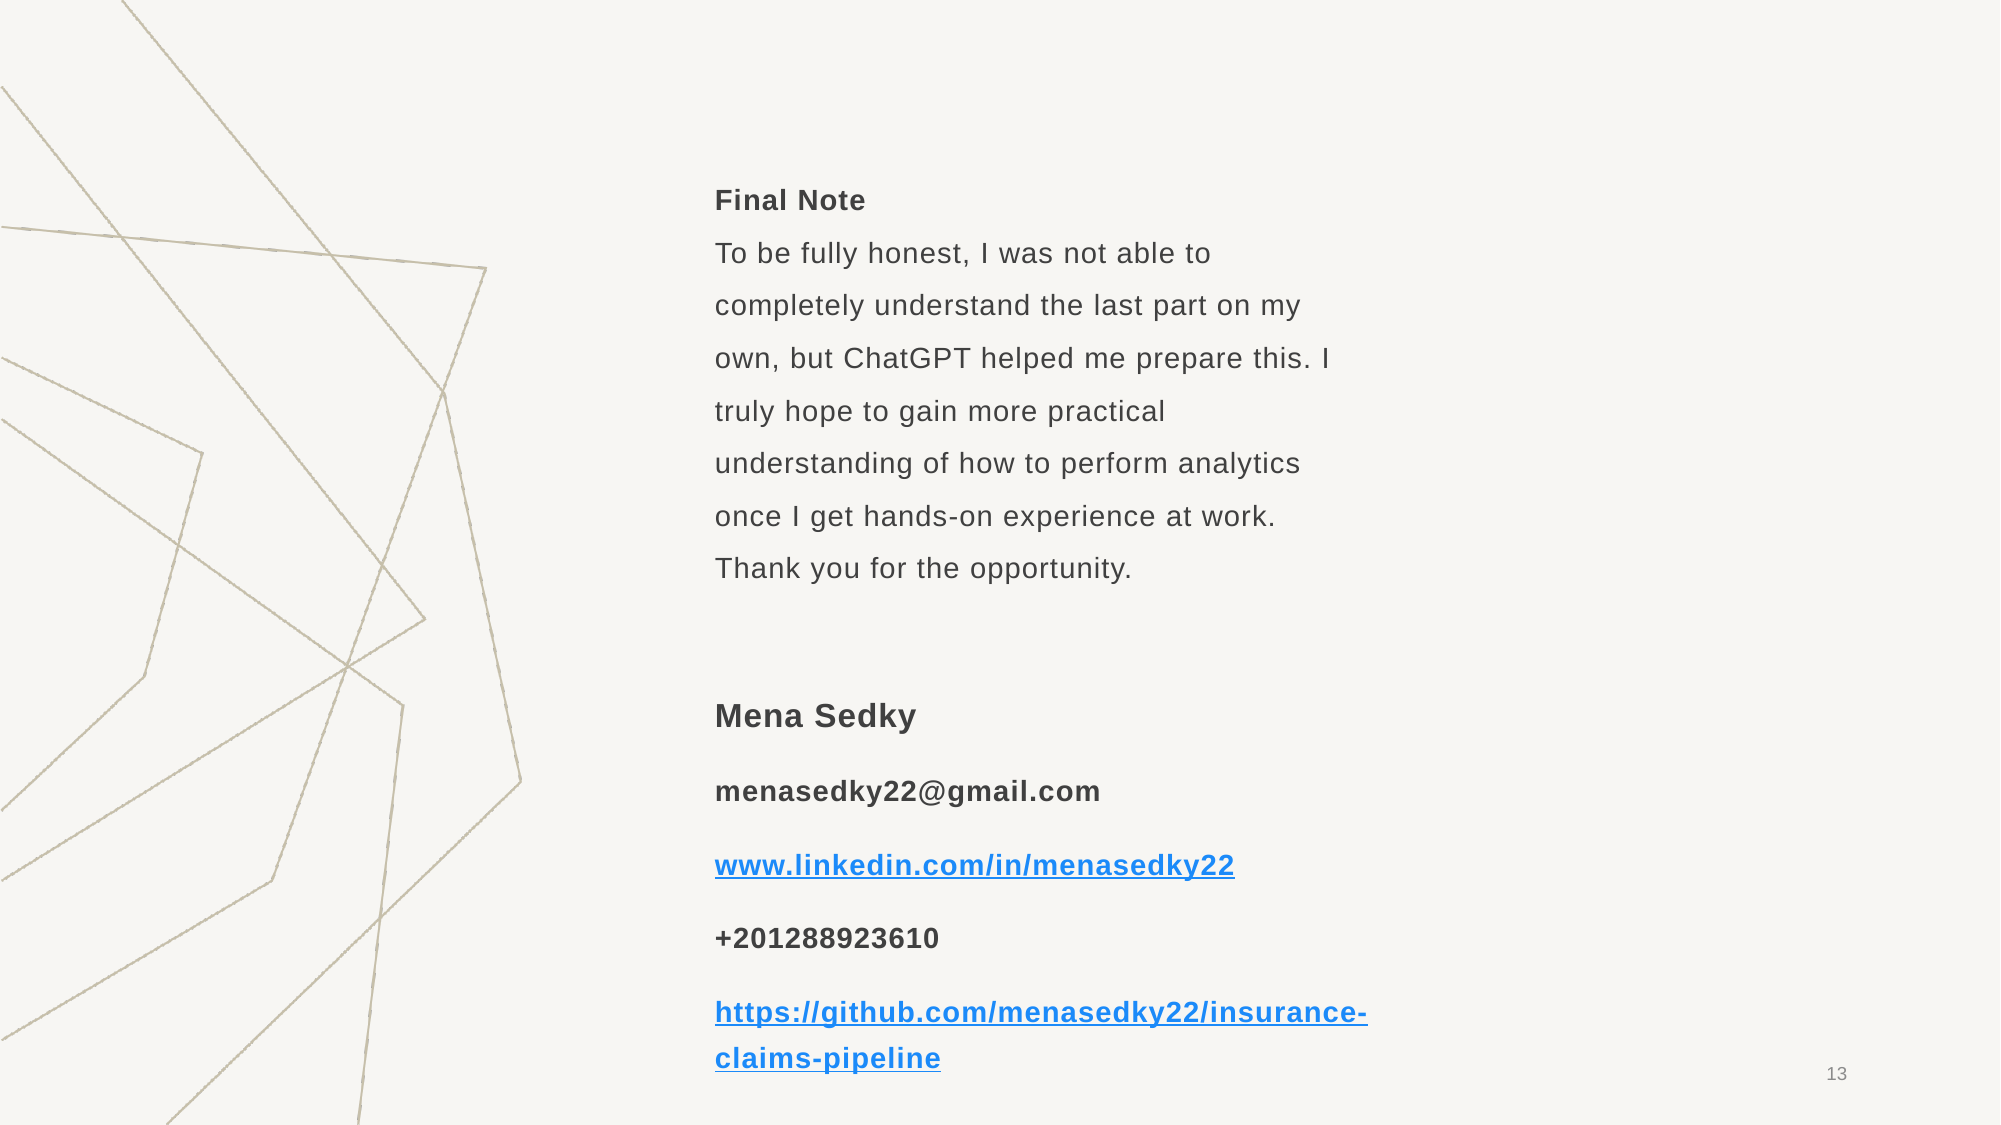

Final Note
To be fully honest, I was not able to completely understand the last part on my own, but ChatGPT helped me prepare this. I truly hope to gain more practical understanding of how to perform analytics once I get hands-on experience at work. Thank you for the opportunity.
Mena Sedky
menasedky22@gmail.com
www.linkedin.com/in/menasedky22
+201288923610
https://github.com/menasedky22/insurance-claims-pipeline

13